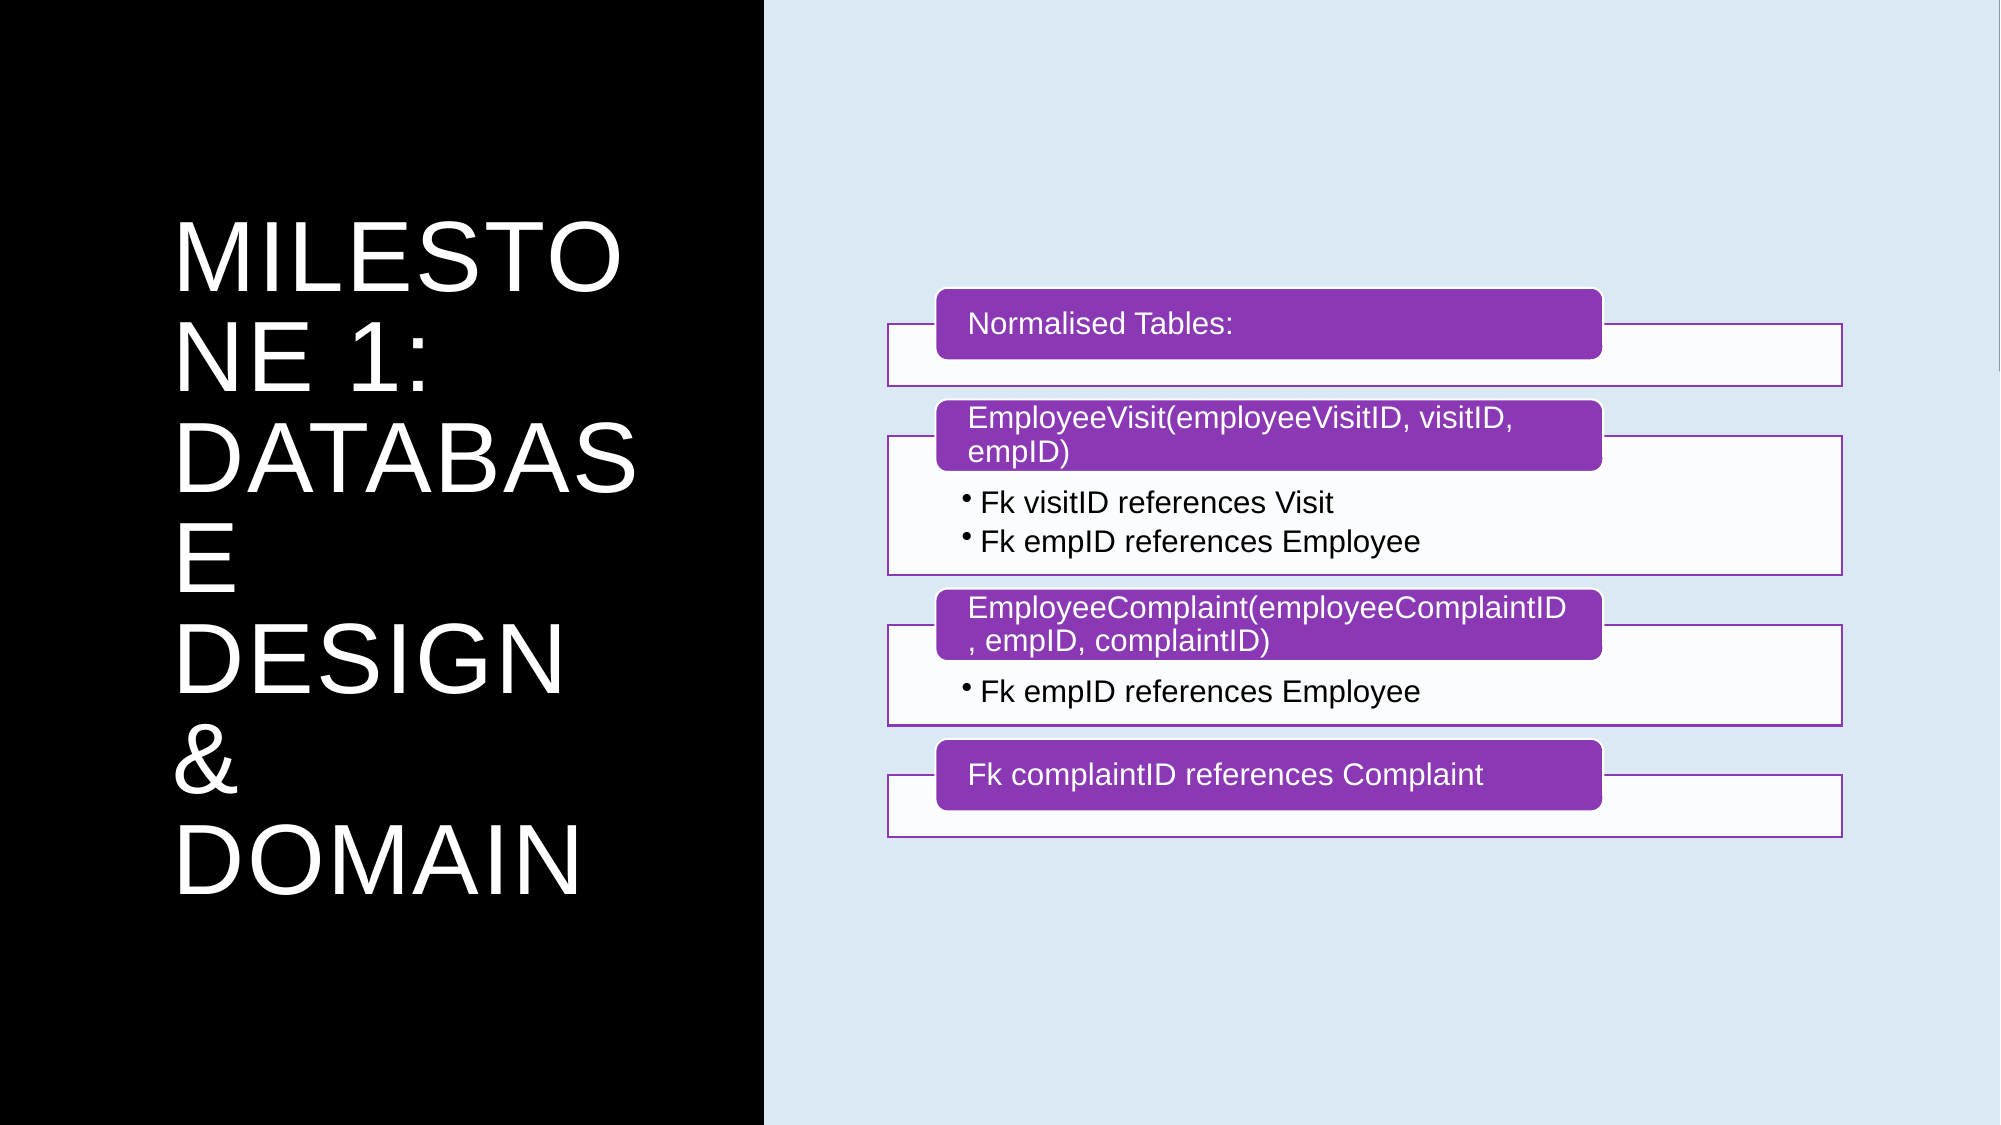

Milestone 1: Database Design & Domain
Normalised Tables:
Fk visitID references Visit
Fk empID references Employee
EmployeeVisit(employeeVisitID, visitID, empID)
Fk empID references Employee
EmployeeComplaint(employeeComplaintID, empID, complaintID)
Fk complaintID references Complaint